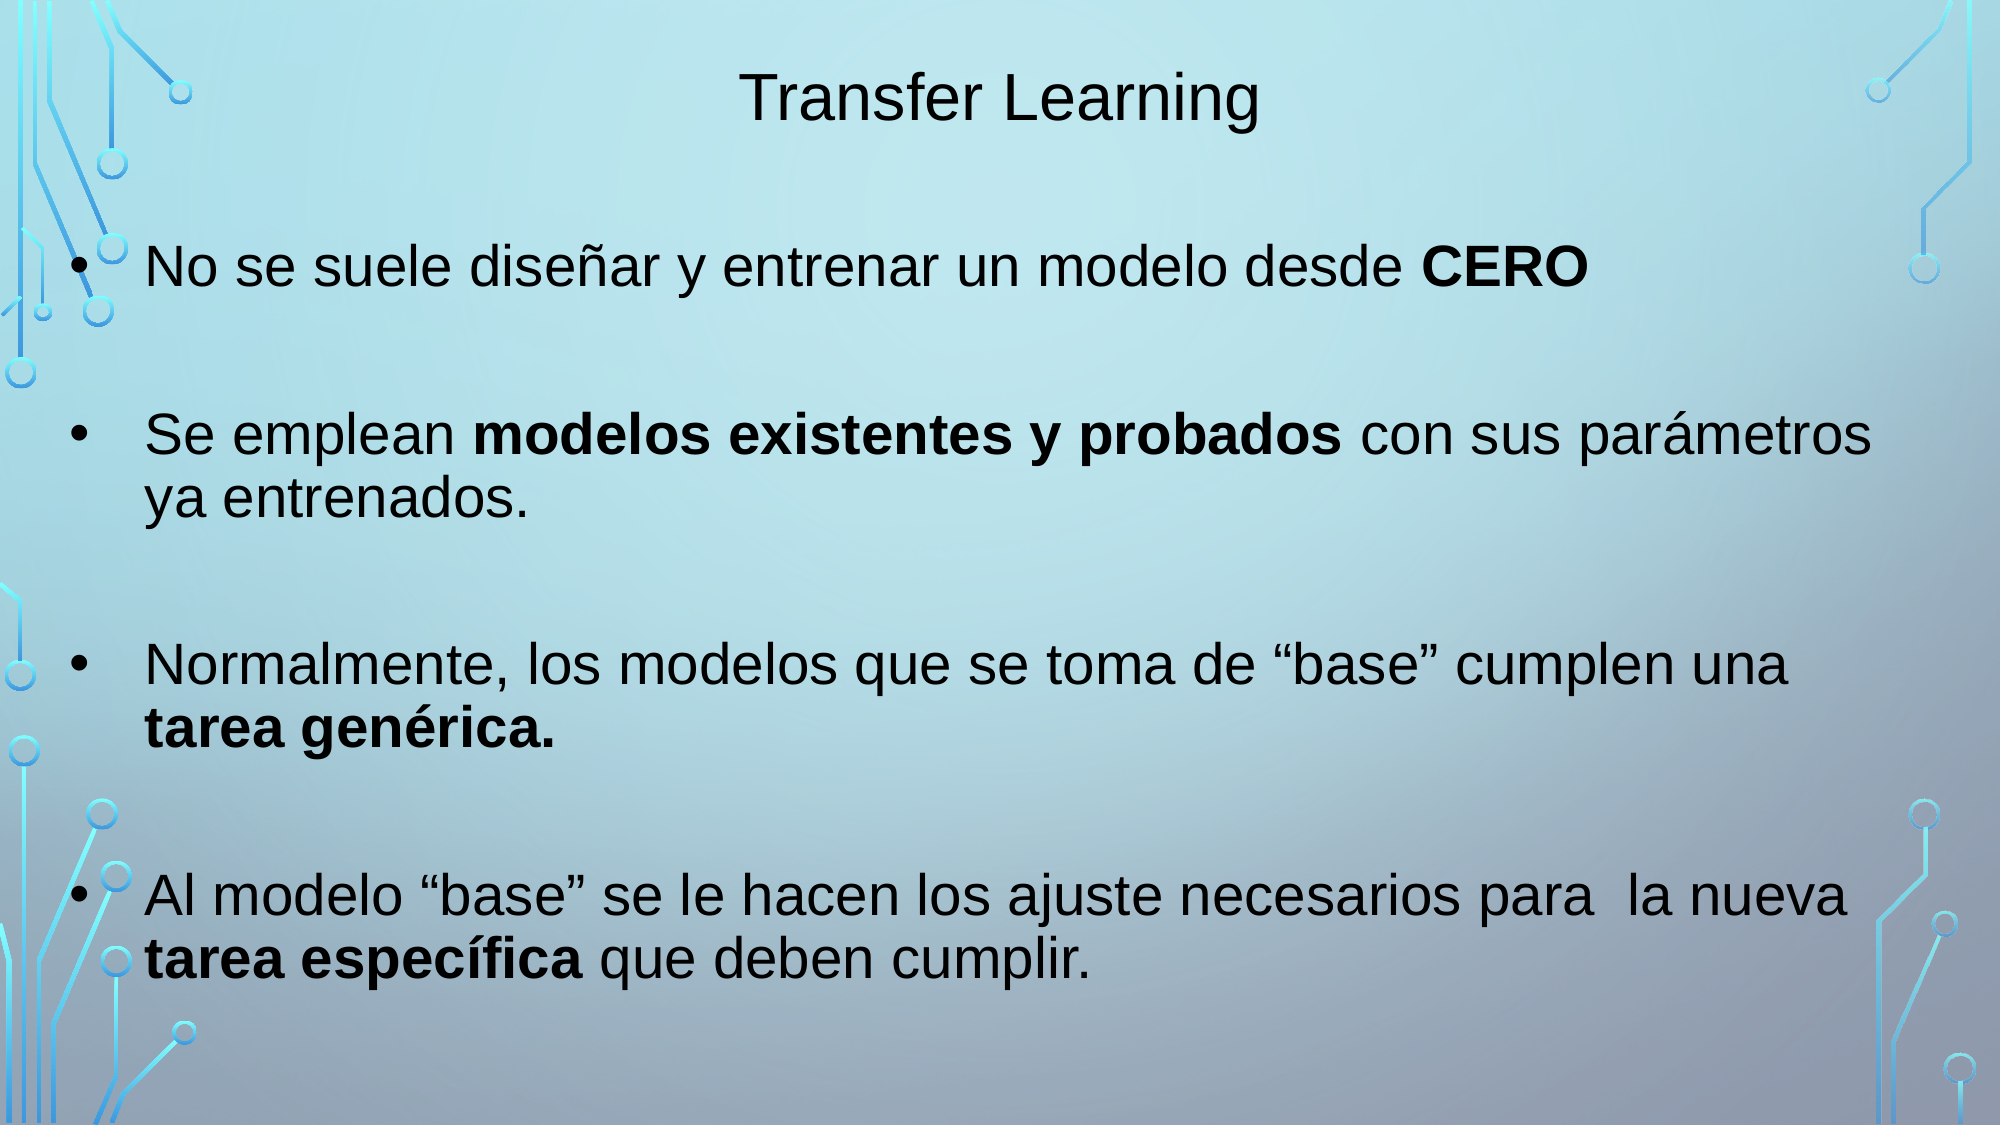

Transfer Learning
No se suele diseñar y entrenar un modelo desde CERO

Se emplean modelos existentes y probados con sus parámetros ya entrenados.

Normalmente, los modelos que se toma de “base” cumplen una tarea genérica.

Al modelo “base” se le hacen los ajuste necesarios para  la nueva tarea específica que deben cumplir.